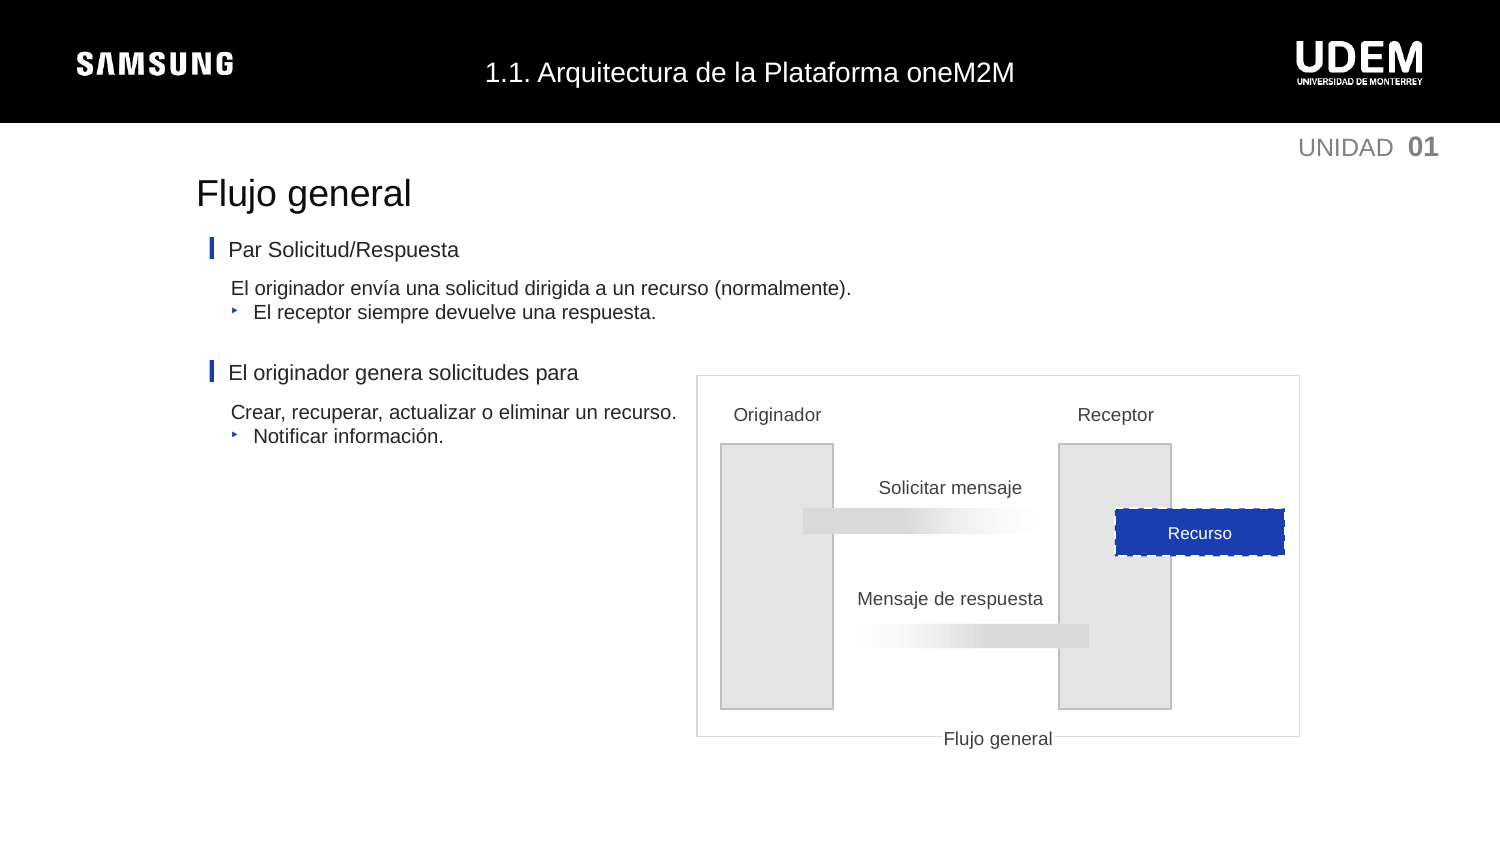

1.1. Arquitectura de la Plataforma oneM2M
UNIDAD  01
Flujo general
Par Solicitud/Respuesta

El originador envía una solicitud dirigida a un recurso (normalmente).
El receptor siempre devuelve una respuesta.
El originador genera solicitudes para

Originador
Receptor

Solicitar mensaje

Recurso
Mensaje de respuesta
Flujo general
Crear, recuperar, actualizar o eliminar un recurso.
Notificar información.